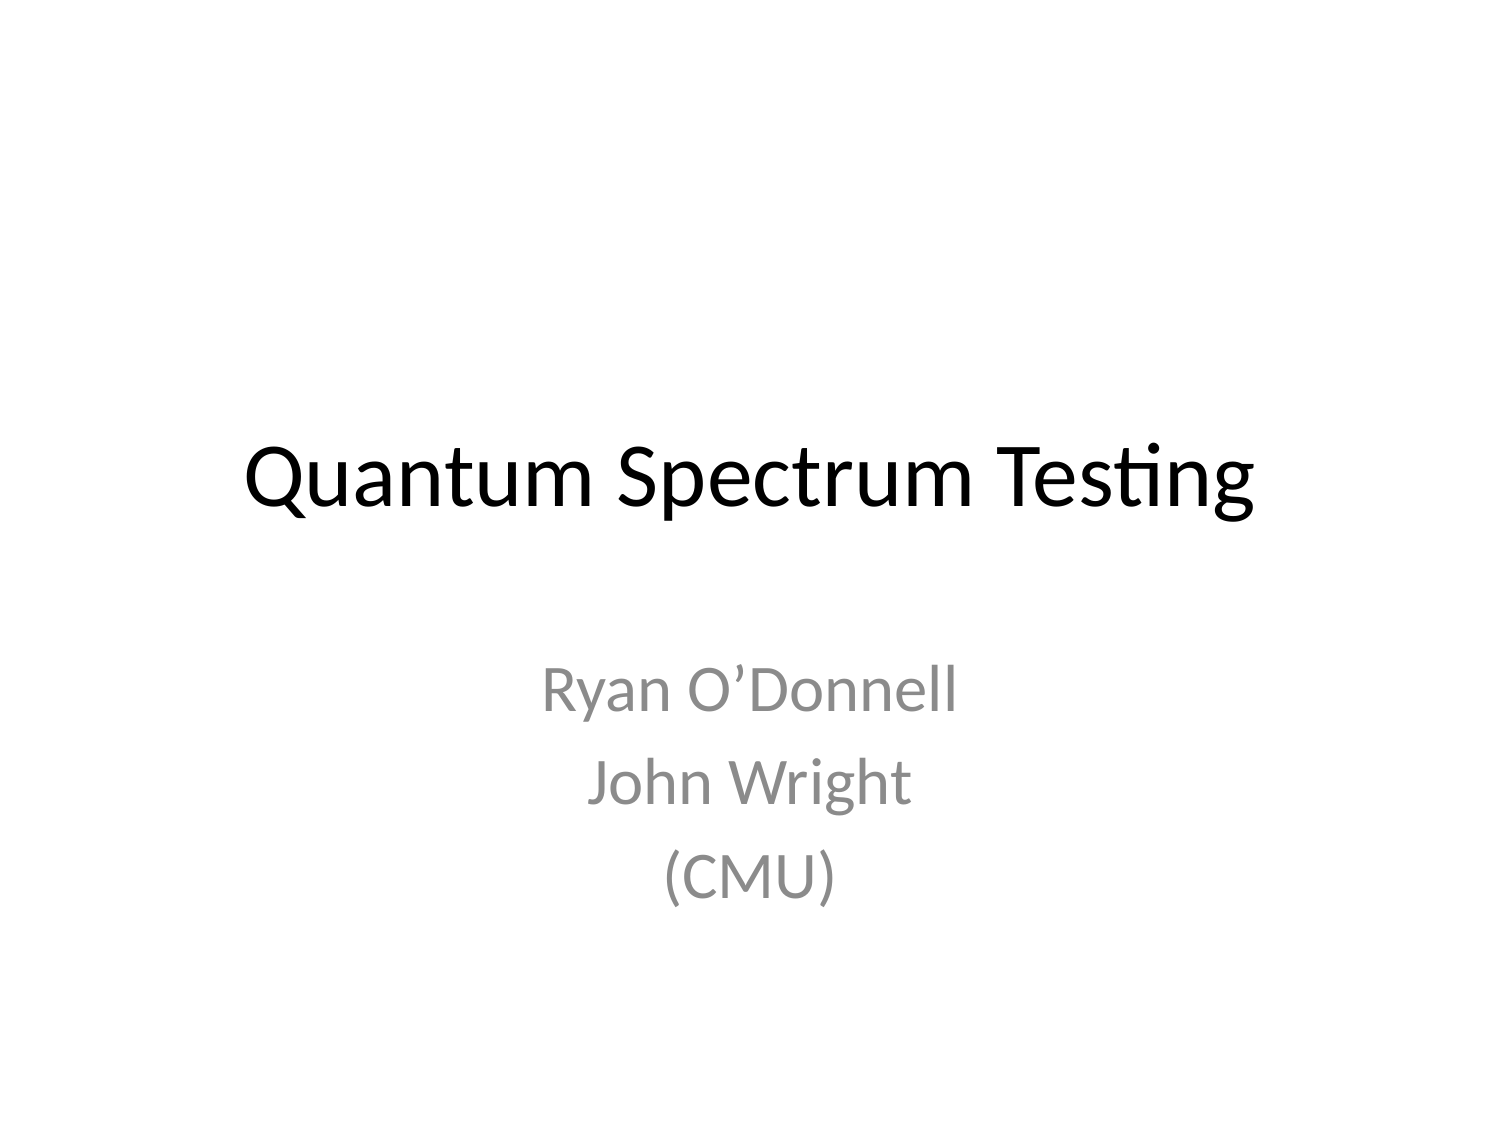

# Quantum Spectrum Testing
Ryan O’Donnell
John Wright
(CMU)